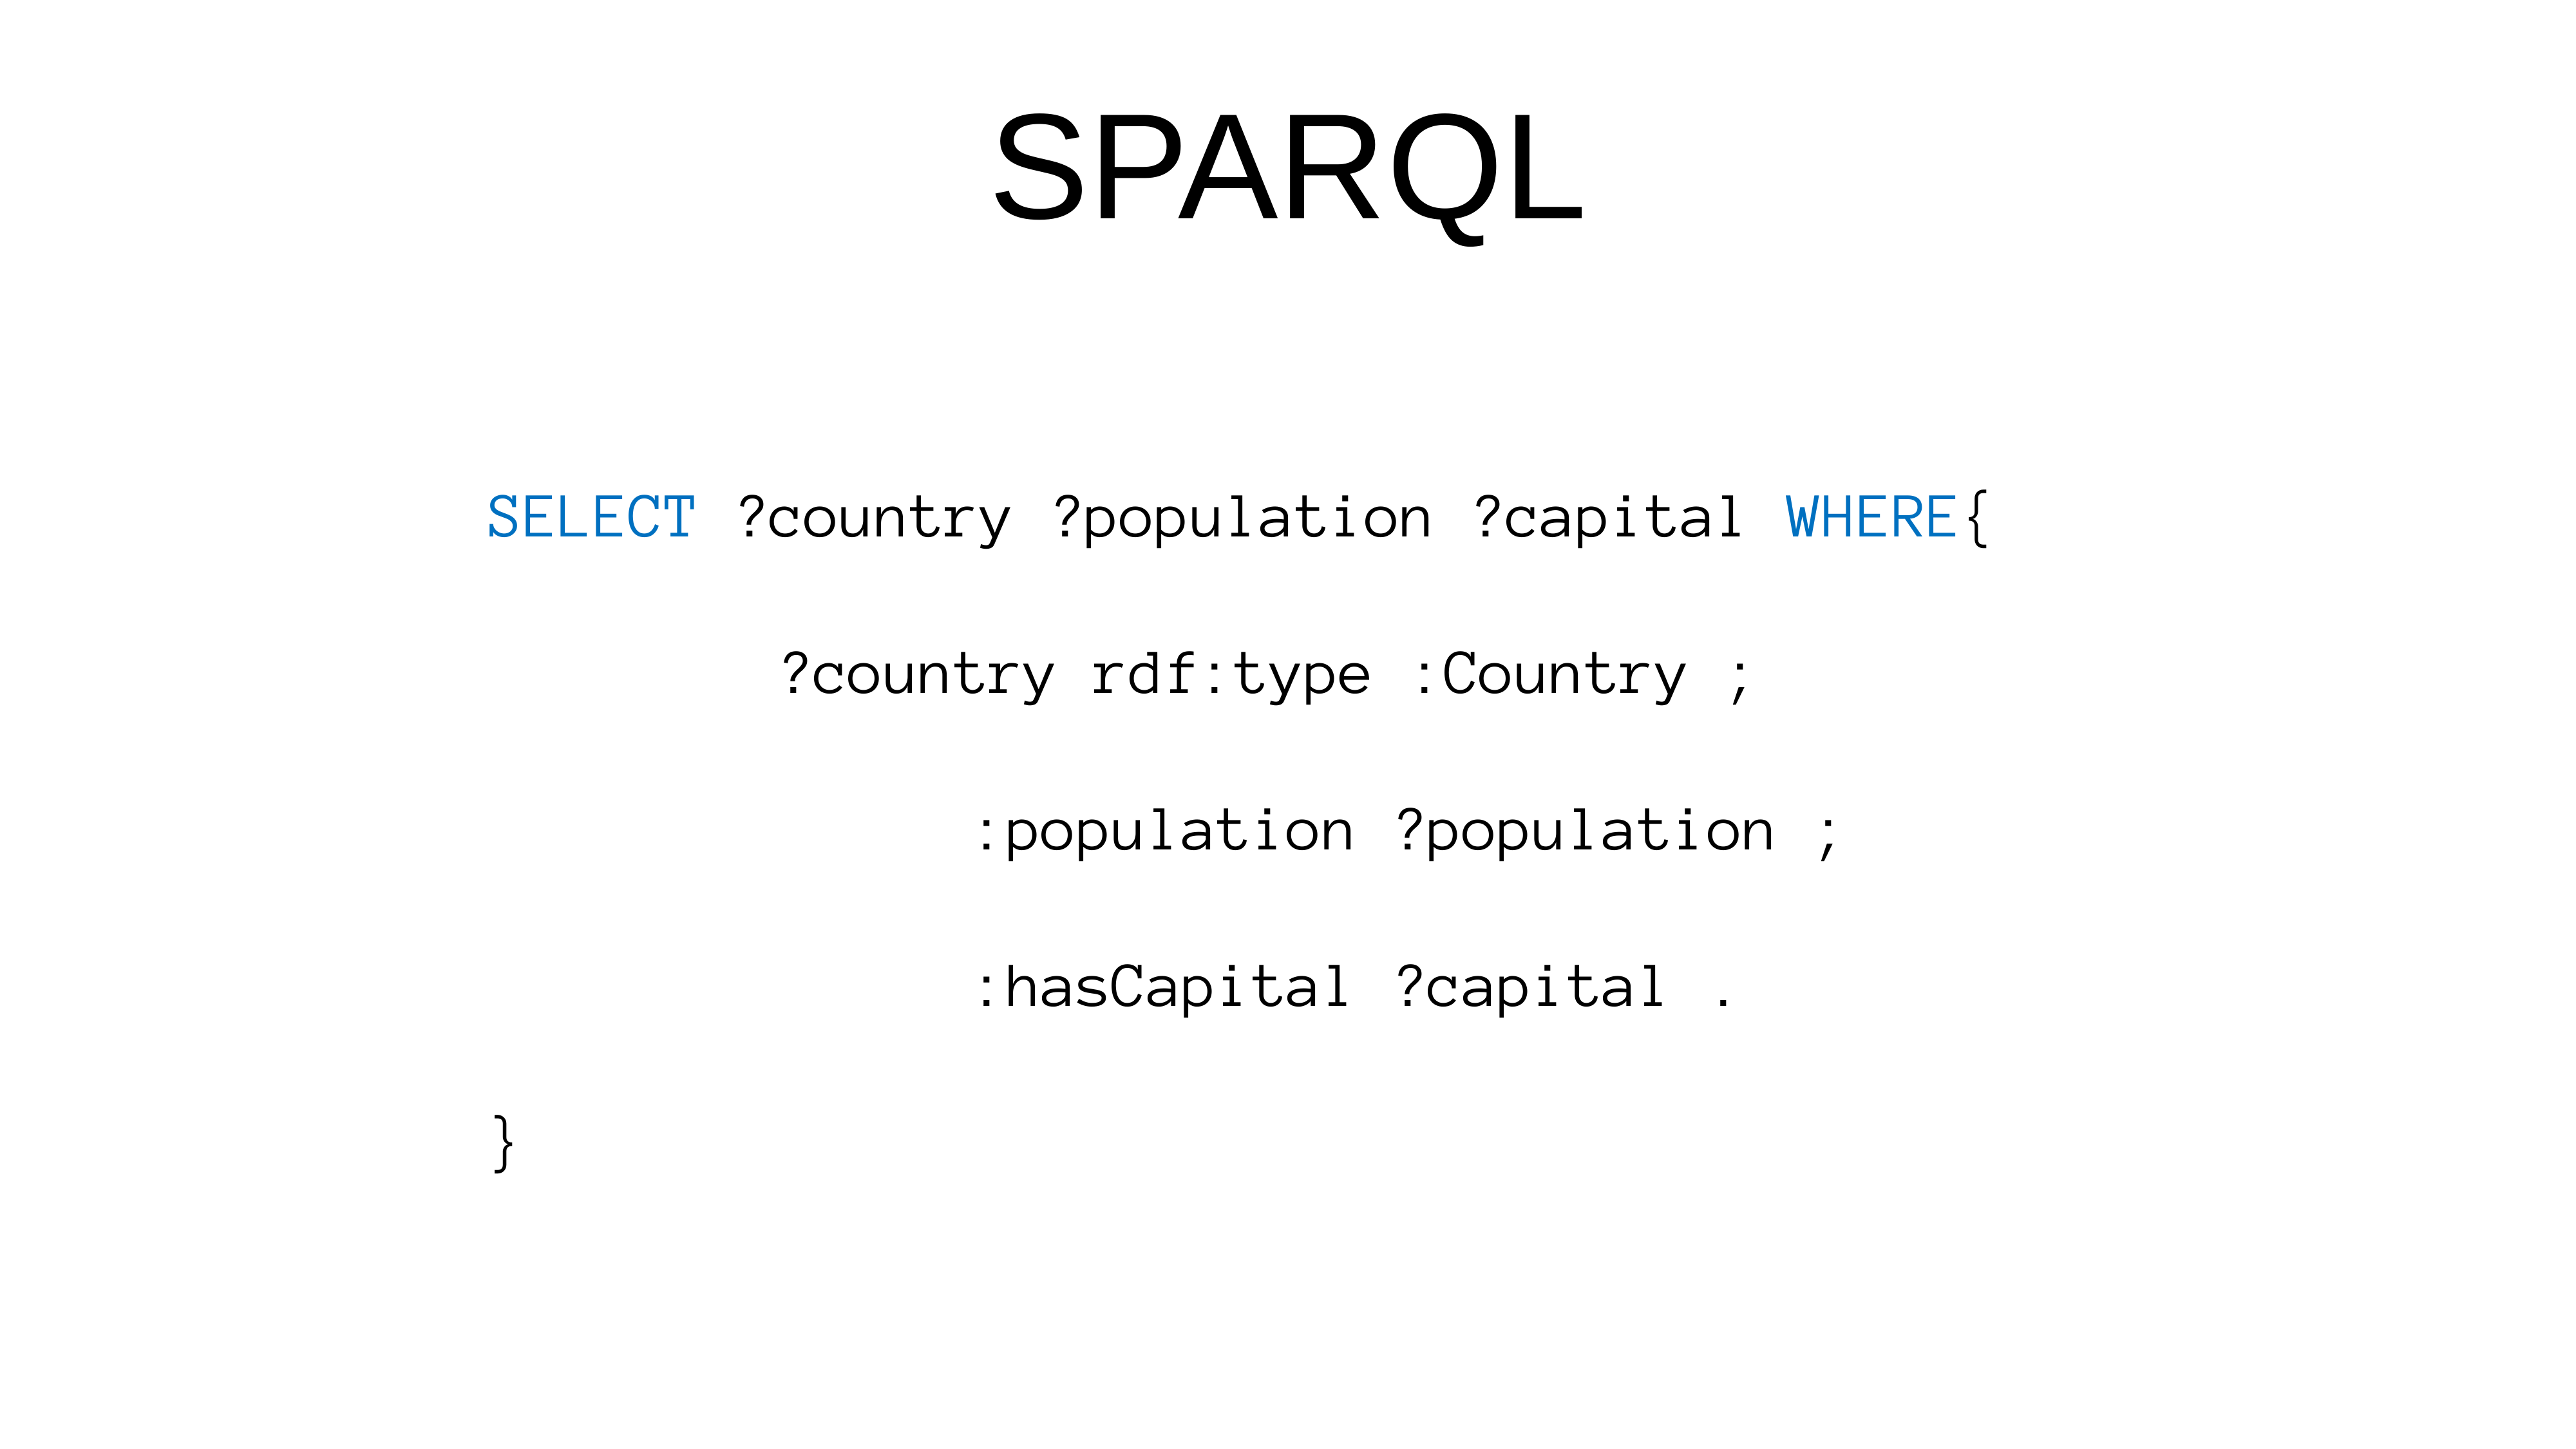

# SPARQL
SELECT ?country ?population ?capital WHERE{
			?country rdf:type :Country ;
					:population ?population ;
					:hasCapital ?capital .
}